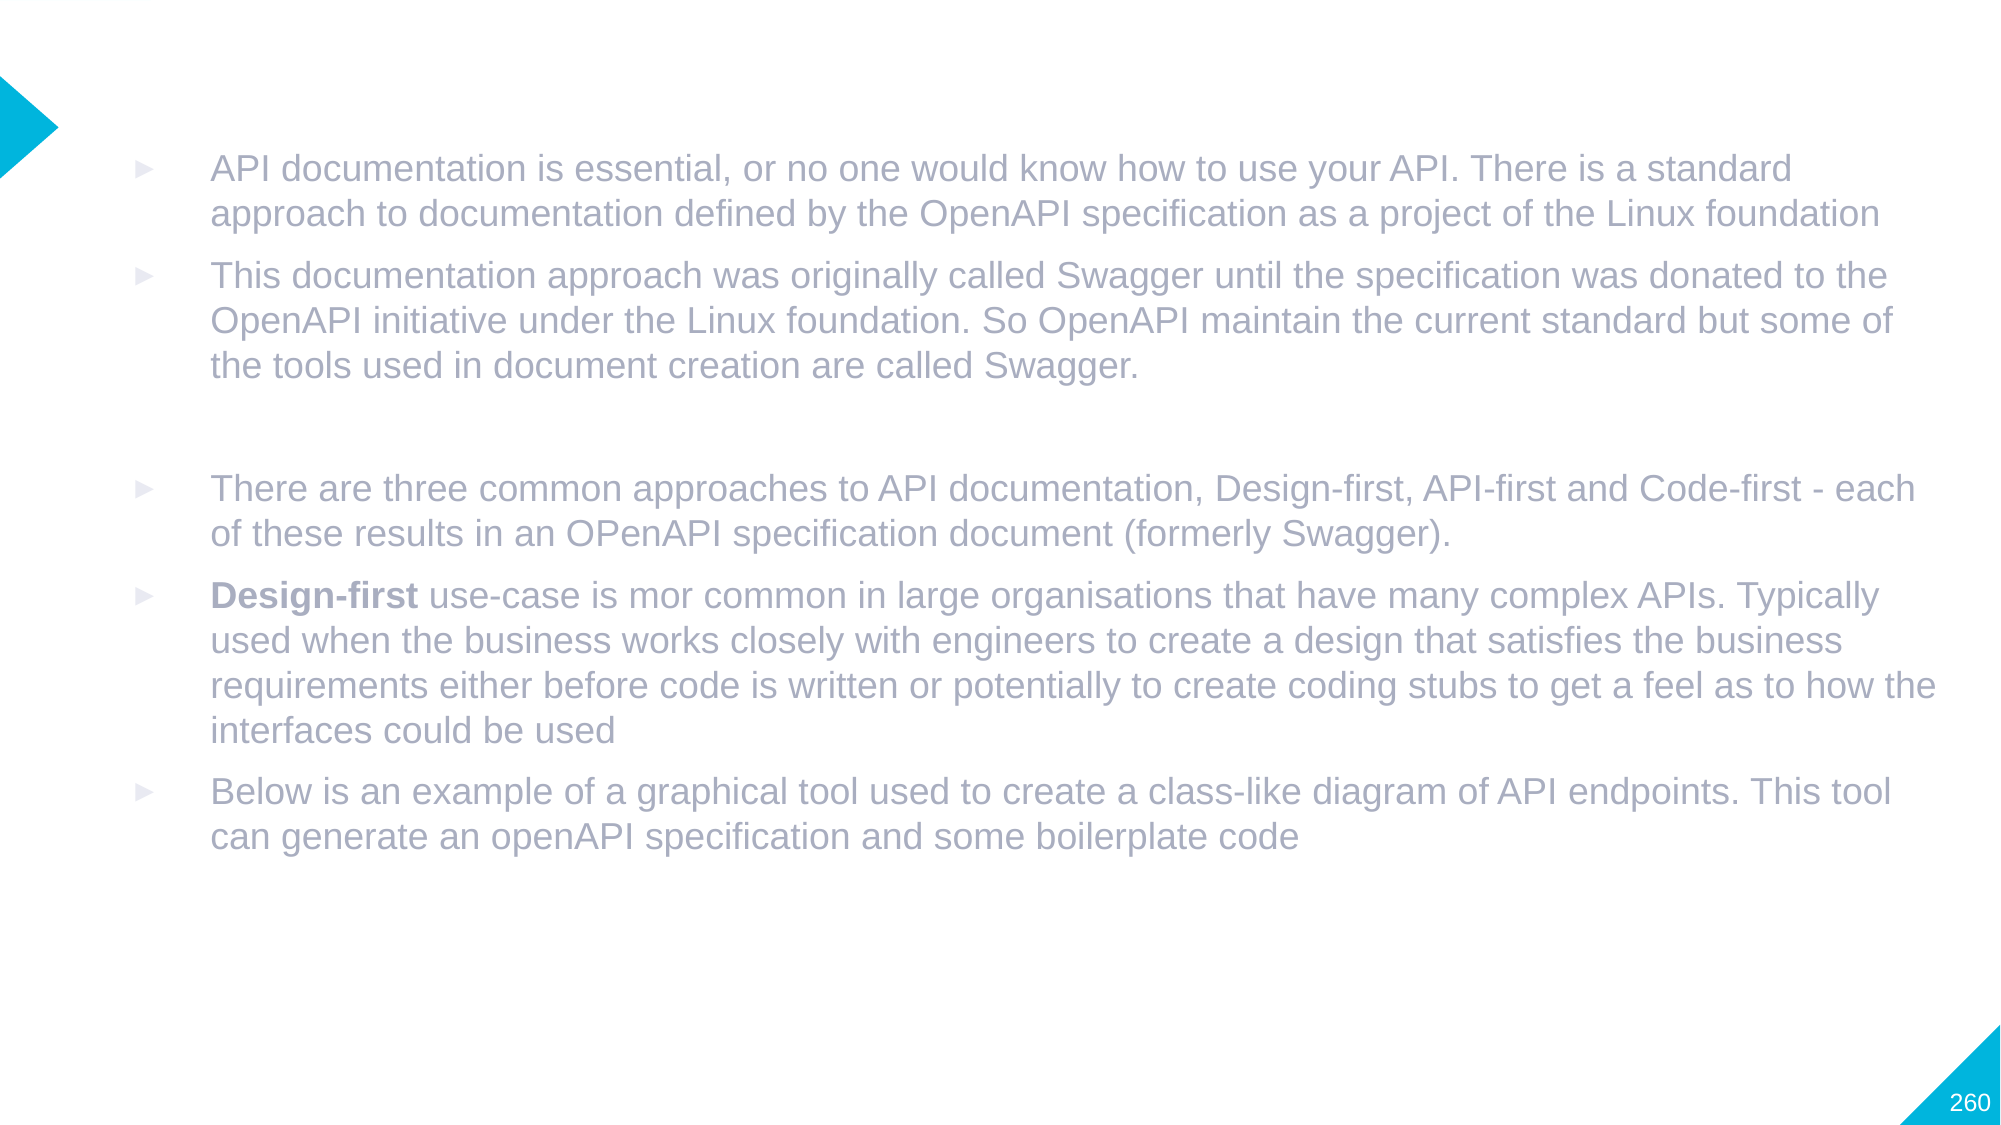

API documentation is essential, or no one would know how to use your API. There is a standard approach to documentation defined by the OpenAPI specification as a project of the Linux foundation
This documentation approach was originally called Swagger until the specification was donated to the OpenAPI initiative under the Linux foundation. So OpenAPI maintain the current standard but some of the tools used in document creation are called Swagger.

There are three common approaches to API documentation, Design-first, API-first and Code-first - each of these results in an OPenAPI specification document (formerly Swagger).
Design-first use-case is mor common in large organisations that have many complex APIs. Typically used when the business works closely with engineers to create a design that satisfies the business requirements either before code is written or potentially to create coding stubs to get a feel as to how the interfaces could be used
Below is an example of a graphical tool used to create a class-like diagram of API endpoints. This tool can generate an openAPI specification and some boilerplate code

260